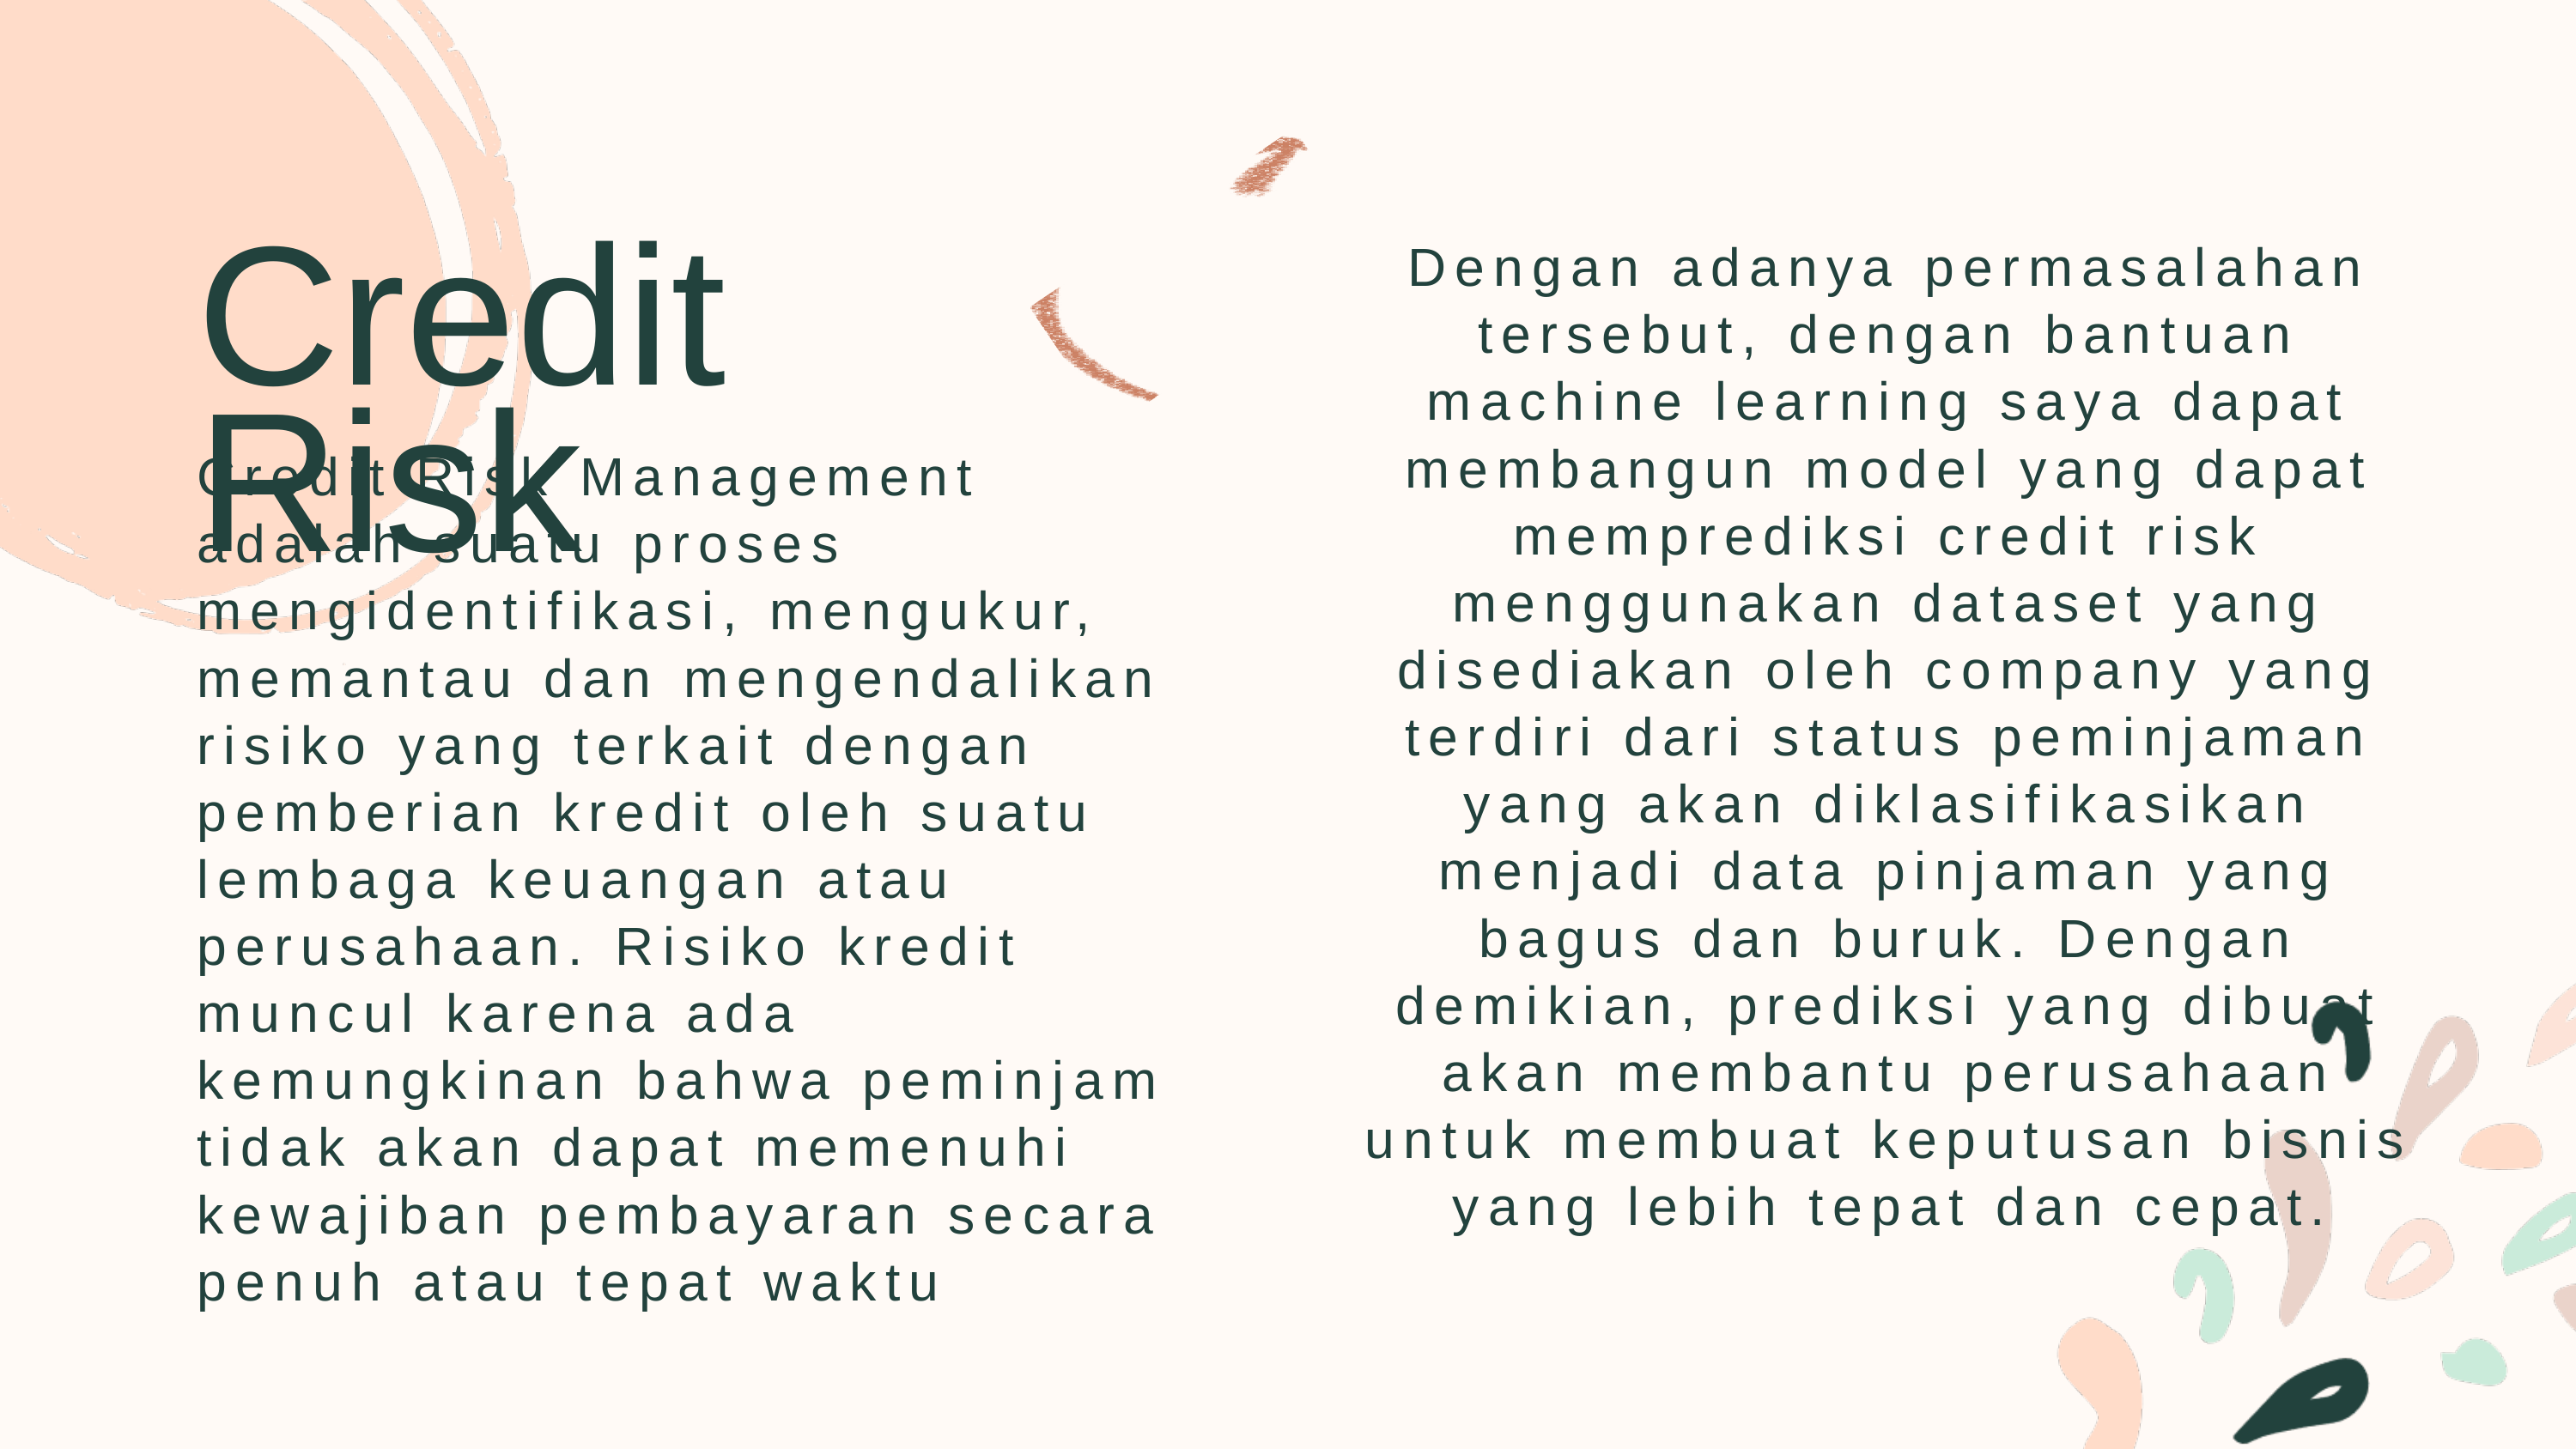

Dengan adanya permasalahan tersebut, dengan bantuan machine learning saya dapat membangun model yang dapat memprediksi credit risk menggunakan dataset yang disediakan oleh company yang terdiri dari status peminjaman yang akan diklasifikasikan menjadi data pinjaman yang bagus dan buruk. Dengan demikian, prediksi yang dibuat akan membantu perusahaan untuk membuat keputusan bisnis yang lebih tepat dan cepat.
Credit Risk
Credit Risk Management adalah suatu proses mengidentifikasi, mengukur, memantau dan mengendalikan risiko yang terkait dengan pemberian kredit oleh suatu lembaga keuangan atau perusahaan. Risiko kredit muncul karena ada kemungkinan bahwa peminjam tidak akan dapat memenuhi kewajiban pembayaran secara penuh atau tepat waktu